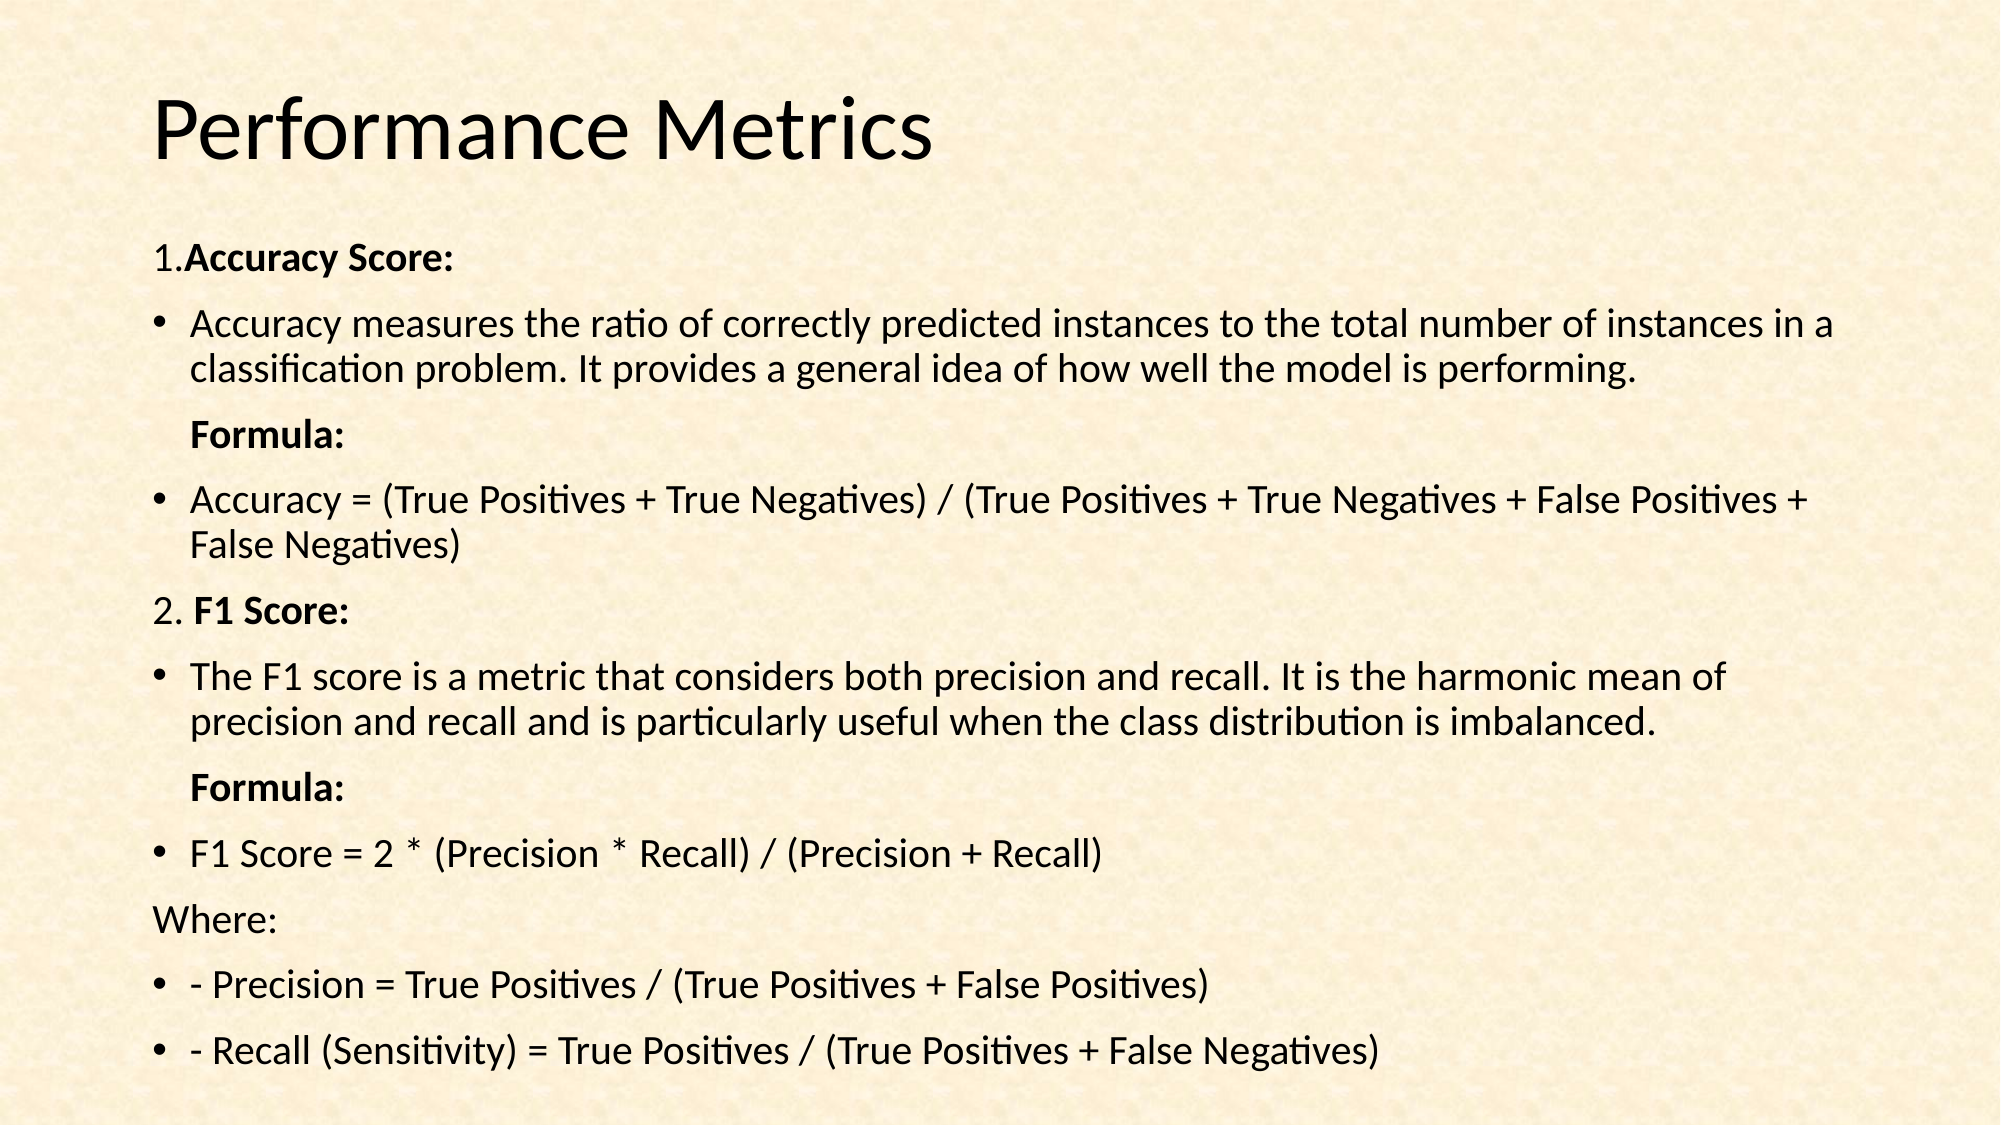

# Performance Metrics
1.Accuracy Score:
Accuracy measures the ratio of correctly predicted instances to the total number of instances in a classification problem. It provides a general idea of how well the model is performing.
    Formula:
Accuracy = (True Positives + True Negatives) / (True Positives + True Negatives + False Positives + False Negatives)
2. F1 Score:
The F1 score is a metric that considers both precision and recall. It is the harmonic mean of precision and recall and is particularly useful when the class distribution is imbalanced.
    Formula:
F1 Score = 2 * (Precision * Recall) / (Precision + Recall)
Where:
- Precision = True Positives / (True Positives + False Positives)
- Recall (Sensitivity) = True Positives / (True Positives + False Negatives)